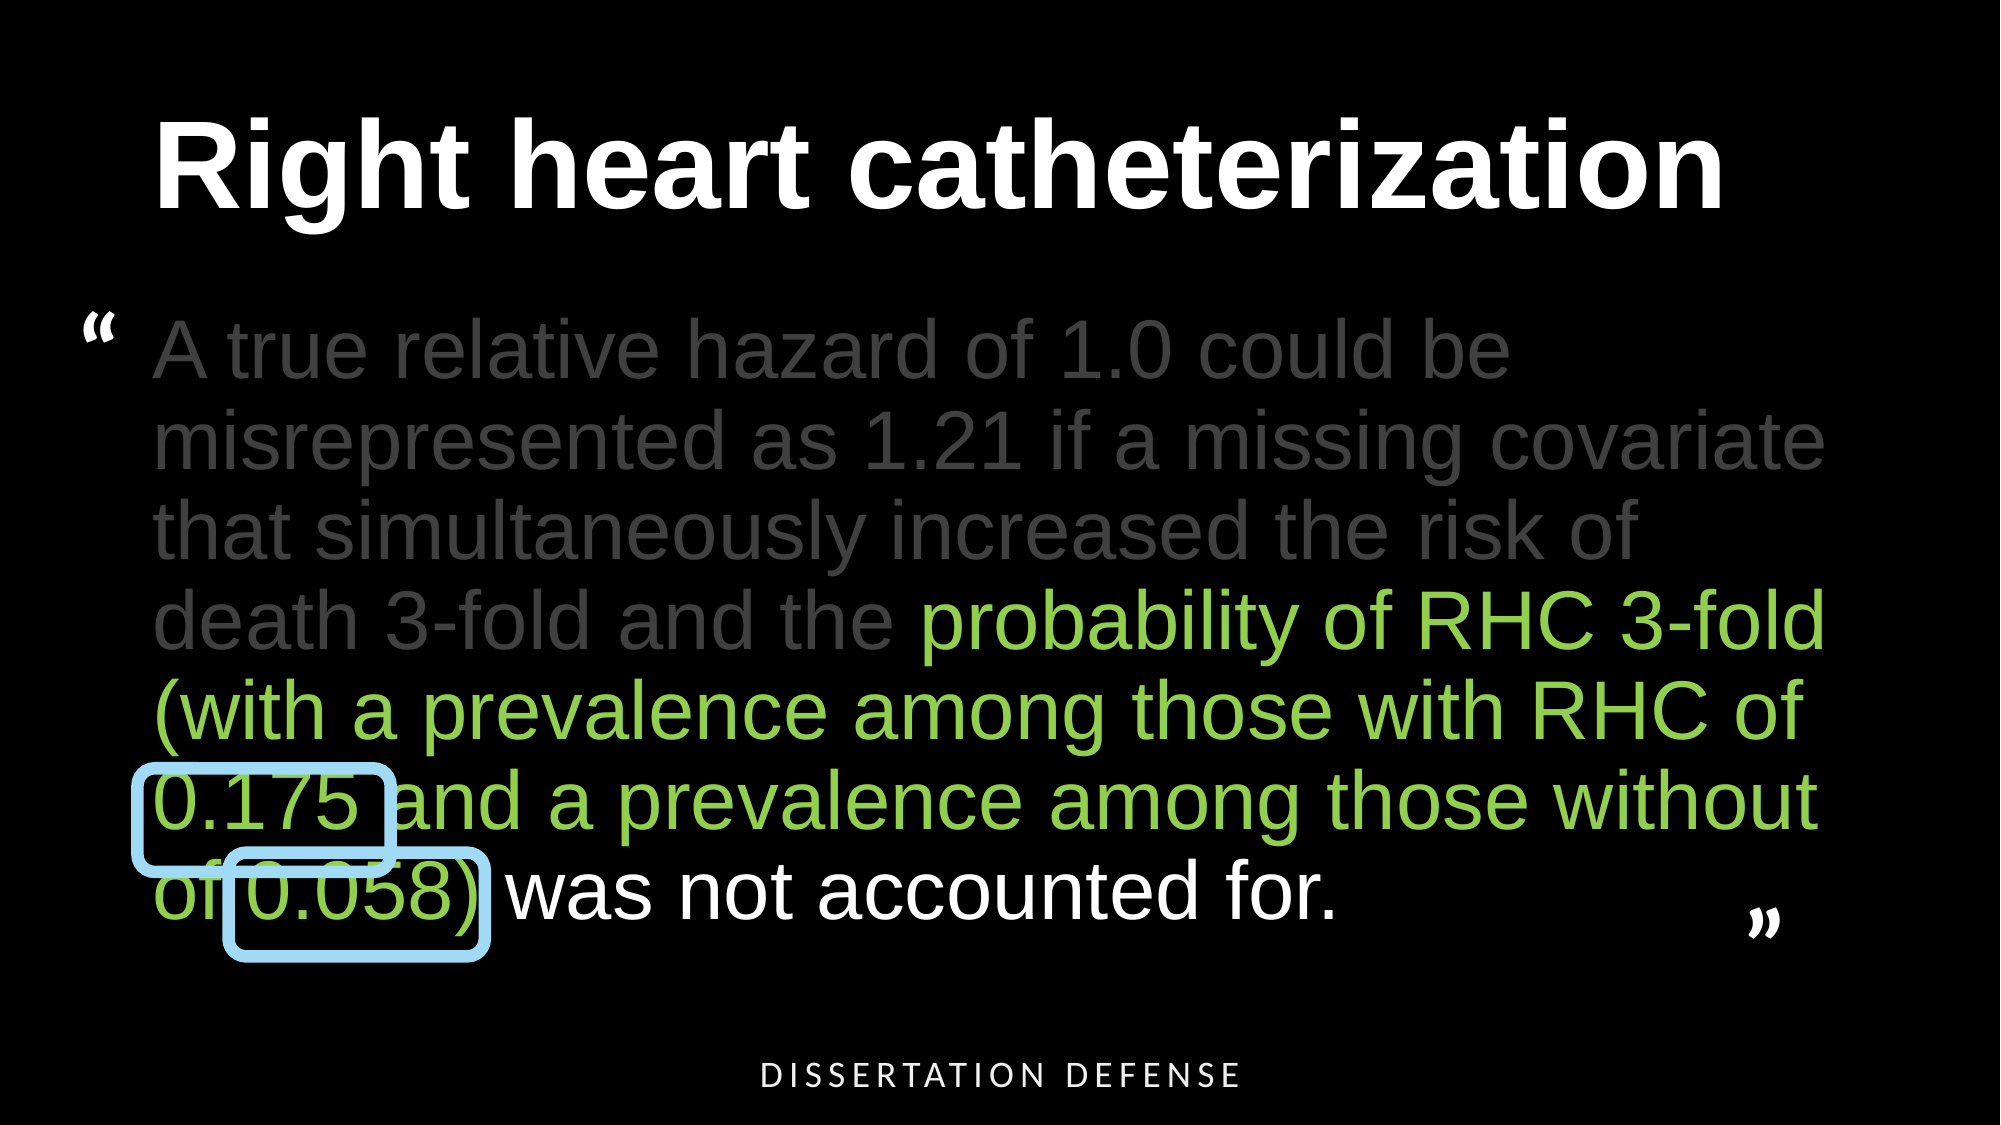

# Right heart catheterization
“
A true relative hazard of 1.0 could be misrepresented as 1.21 if a missing covariate that simultaneously increased the risk of death 3-fold and the probability of RHC 3-fold (with a prevalence among those with RHC of 0.175 and a prevalence among those without of 0.058) was not accounted for.

”